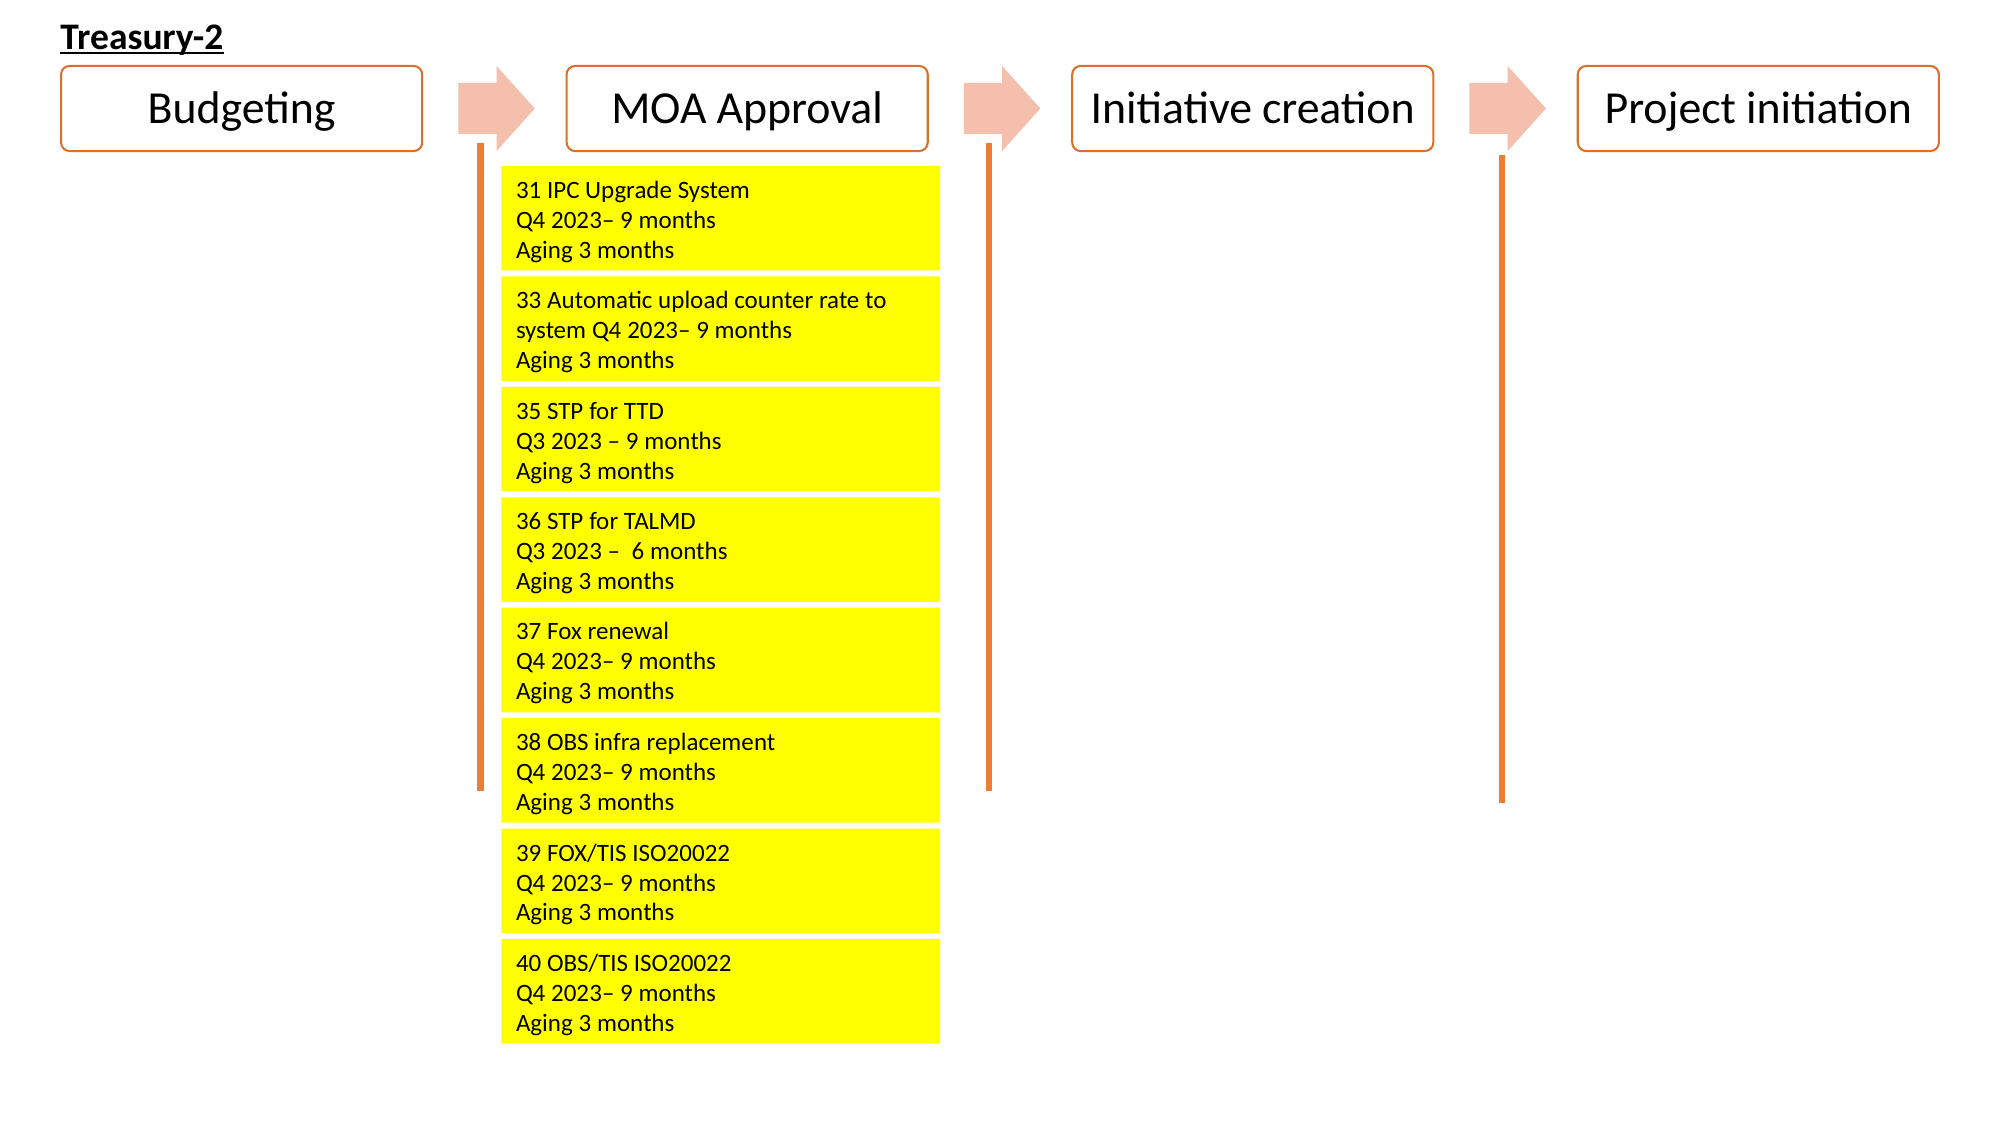

Treasury-2
Budgeting

MOA Approval

Initiative creation

Project initiation

31 IPC Upgrade System
Q4 2023– 9 months
Aging 3 months
33 Automatic upload counter rate to system Q4 2023– 9 months
Aging 3 months
35 STP for TTD
Q3 2023 – 9 months
Aging 3 months
36 STP for TALMD
Q3 2023 –  6 months
Aging 3 months
37 Fox renewal
Q4 2023– 9 months
Aging 3 months
38 OBS infra replacement
Q4 2023– 9 months
Aging 3 months
39 FOX/TIS ISO20022
Q4 2023– 9 months
Aging 3 months
40 OBS/TIS ISO20022
Q4 2023– 9 months
Aging 3 months